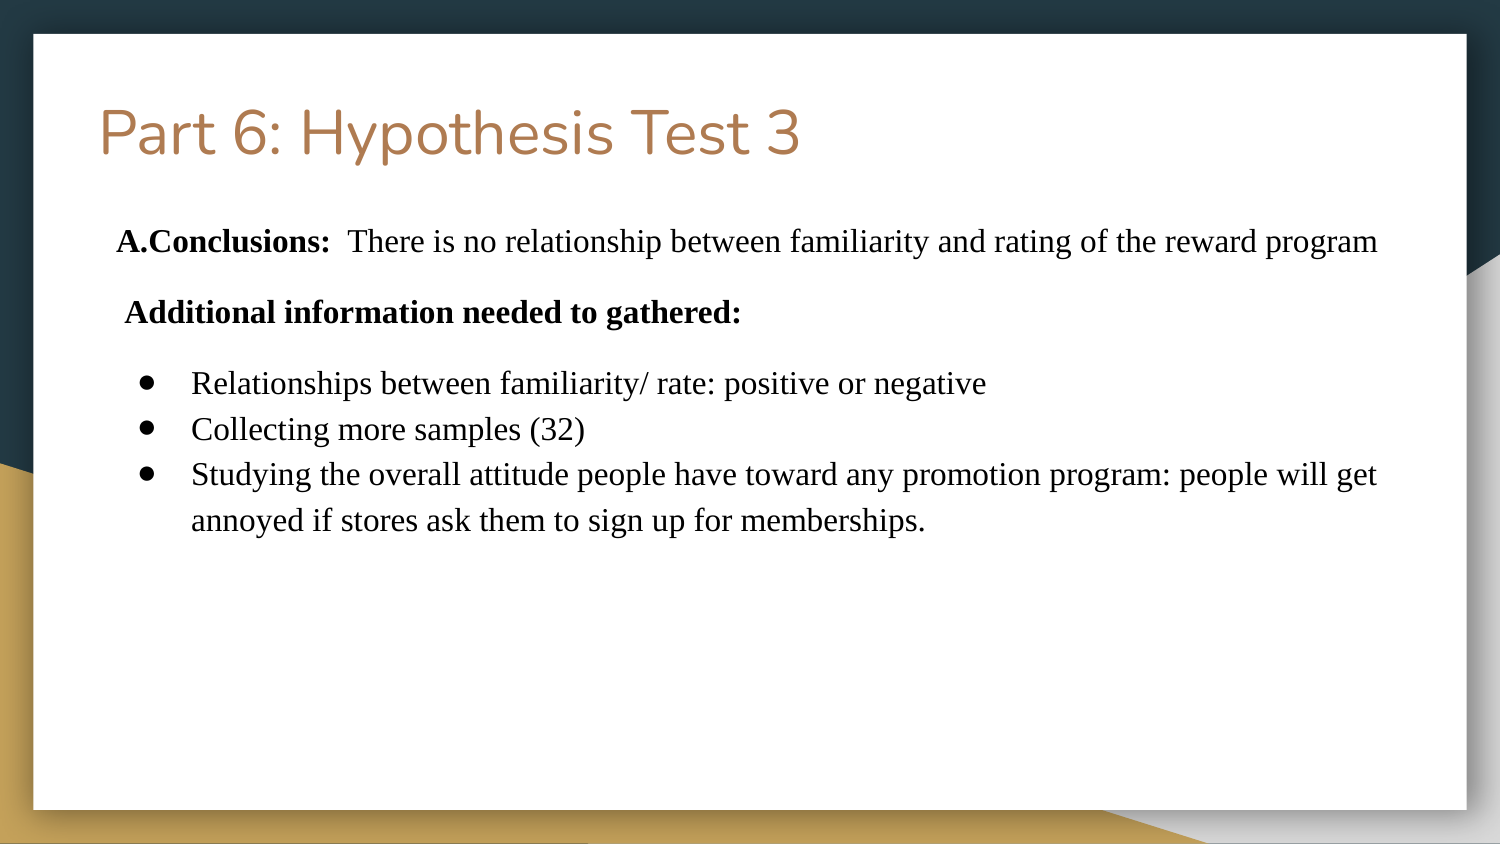

# Part 6: Hypothesis Test 3
A.Conclusions:  There is no relationship between familiarity and rating of the reward program
 Additional information needed to gathered:
Relationships between familiarity/ rate: positive or negative
Collecting more samples (32)
Studying the overall attitude people have toward any promotion program: people will get annoyed if stores ask them to sign up for memberships.